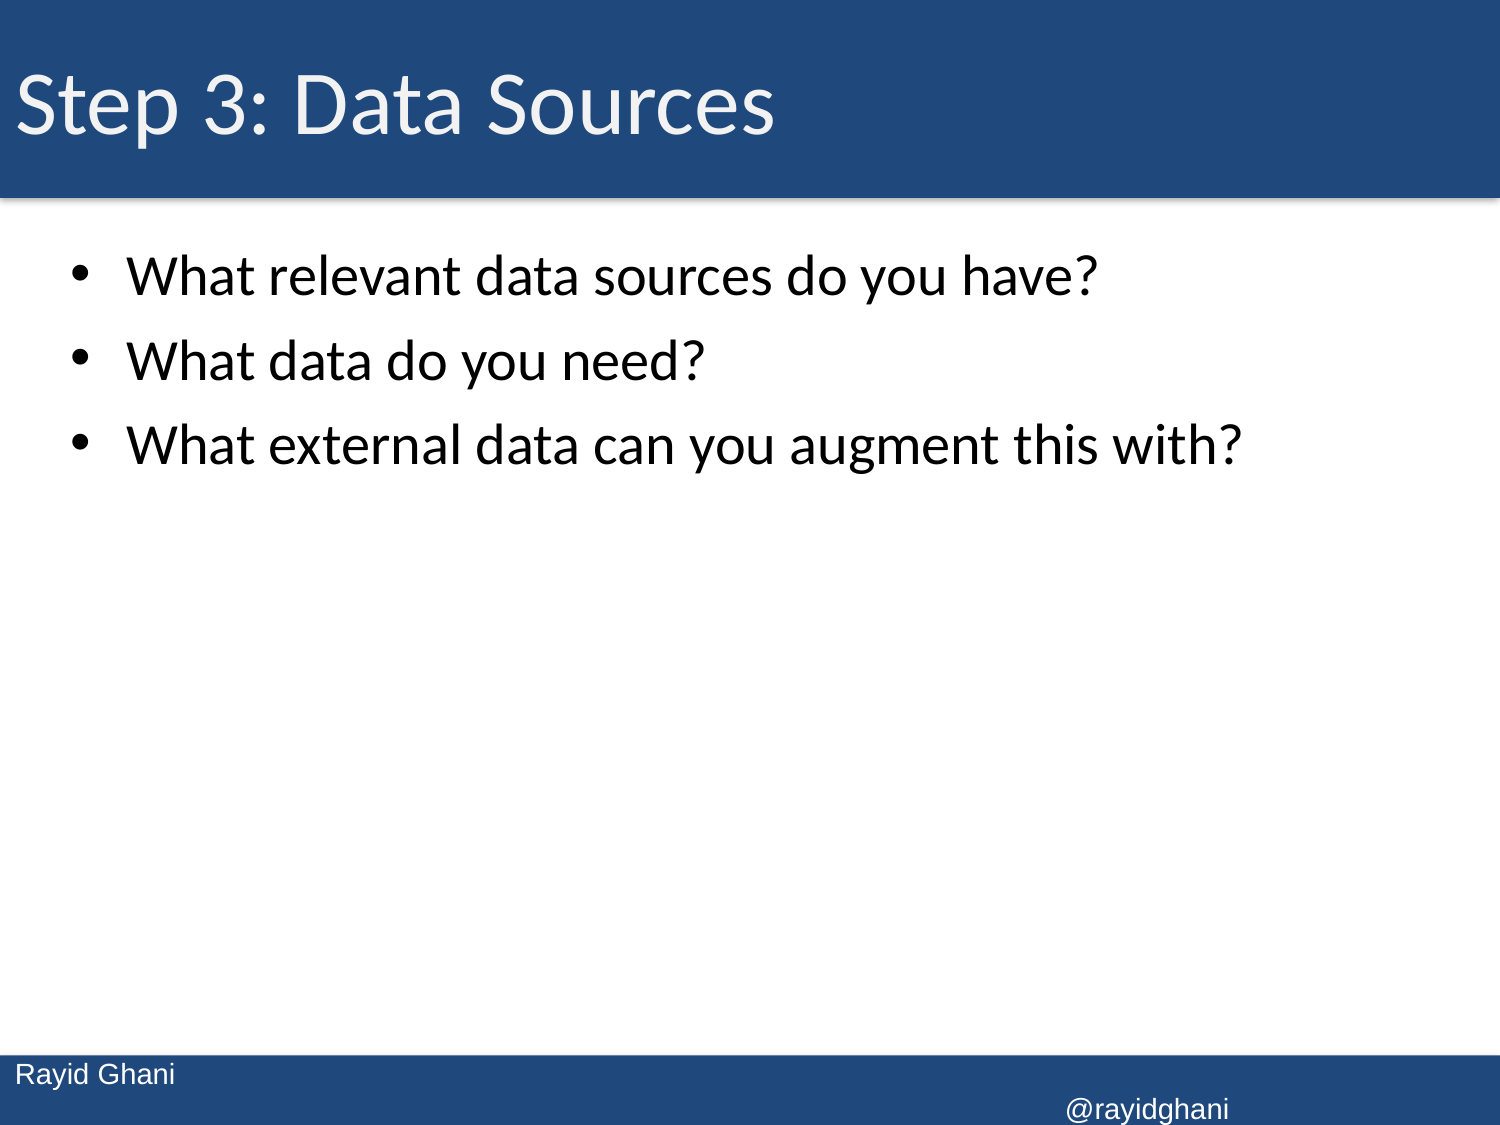

# Step 3: Data Sources
What relevant data sources do you have?
What data do you need?
What external data can you augment this with?